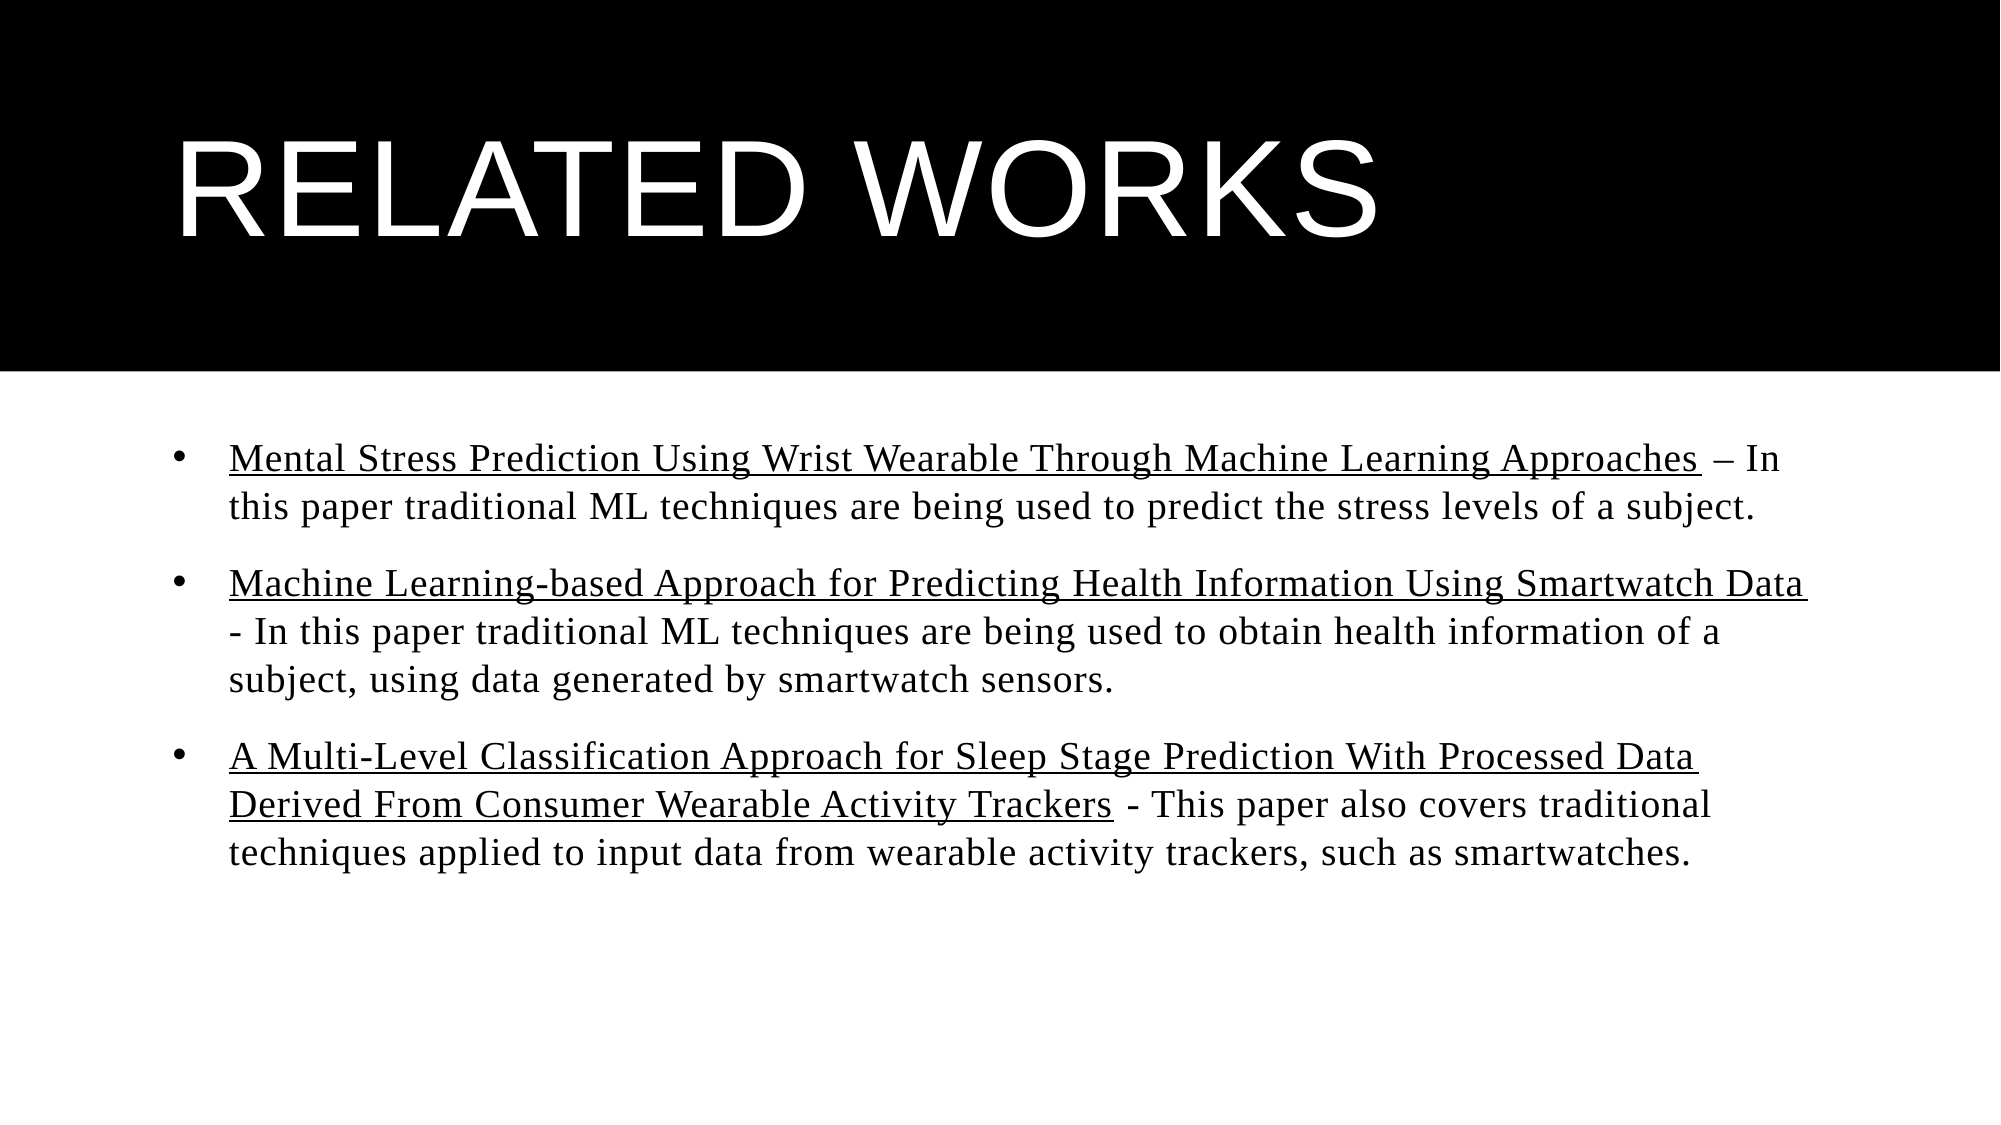

# Related Works
Mental Stress Prediction Using Wrist Wearable Through Machine Learning Approaches – In this paper traditional ML techniques are being used to predict the stress levels of a subject.
Machine Learning-based Approach for Predicting Health Information Using Smartwatch Data - In this paper traditional ML techniques are being used to obtain health information of a subject, using data generated by smartwatch sensors.
A Multi-Level Classification Approach for Sleep Stage Prediction With Processed Data Derived From Consumer Wearable Activity Trackers - This paper also covers traditional techniques applied to input data from wearable activity trackers, such as smartwatches.